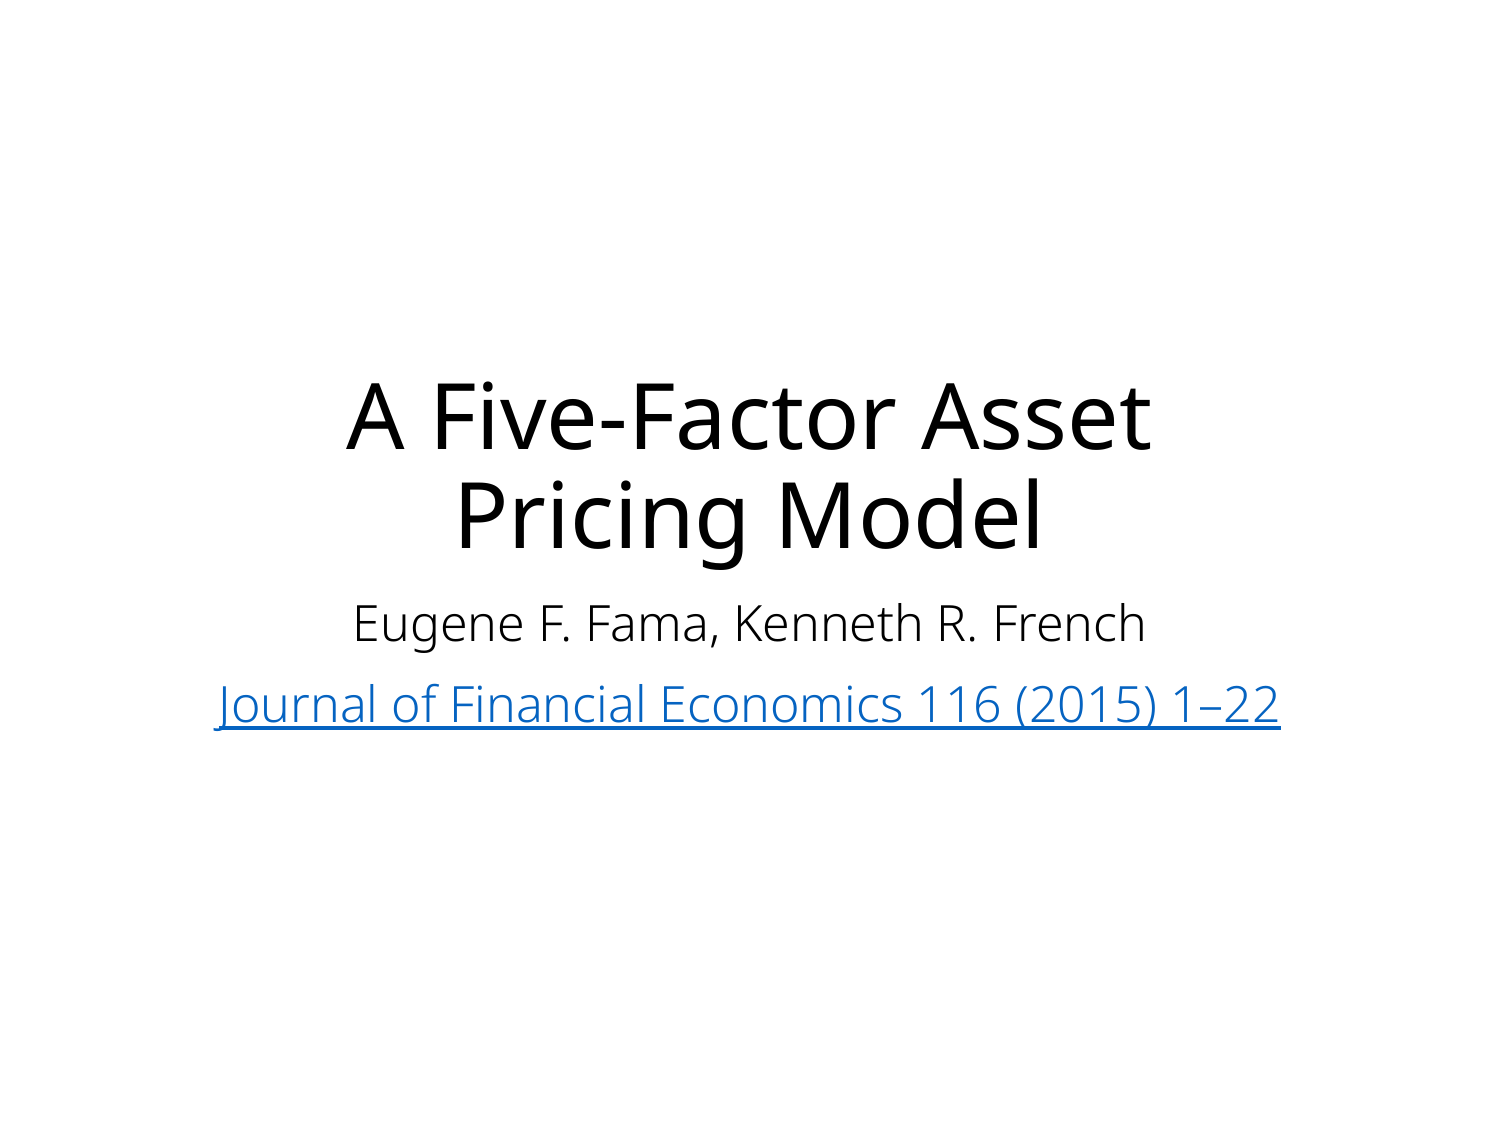

# A Five-Factor Asset Pricing Model
Eugene F. Fama, Kenneth R. French
Journal of Financial Economics 116 (2015) 1–22